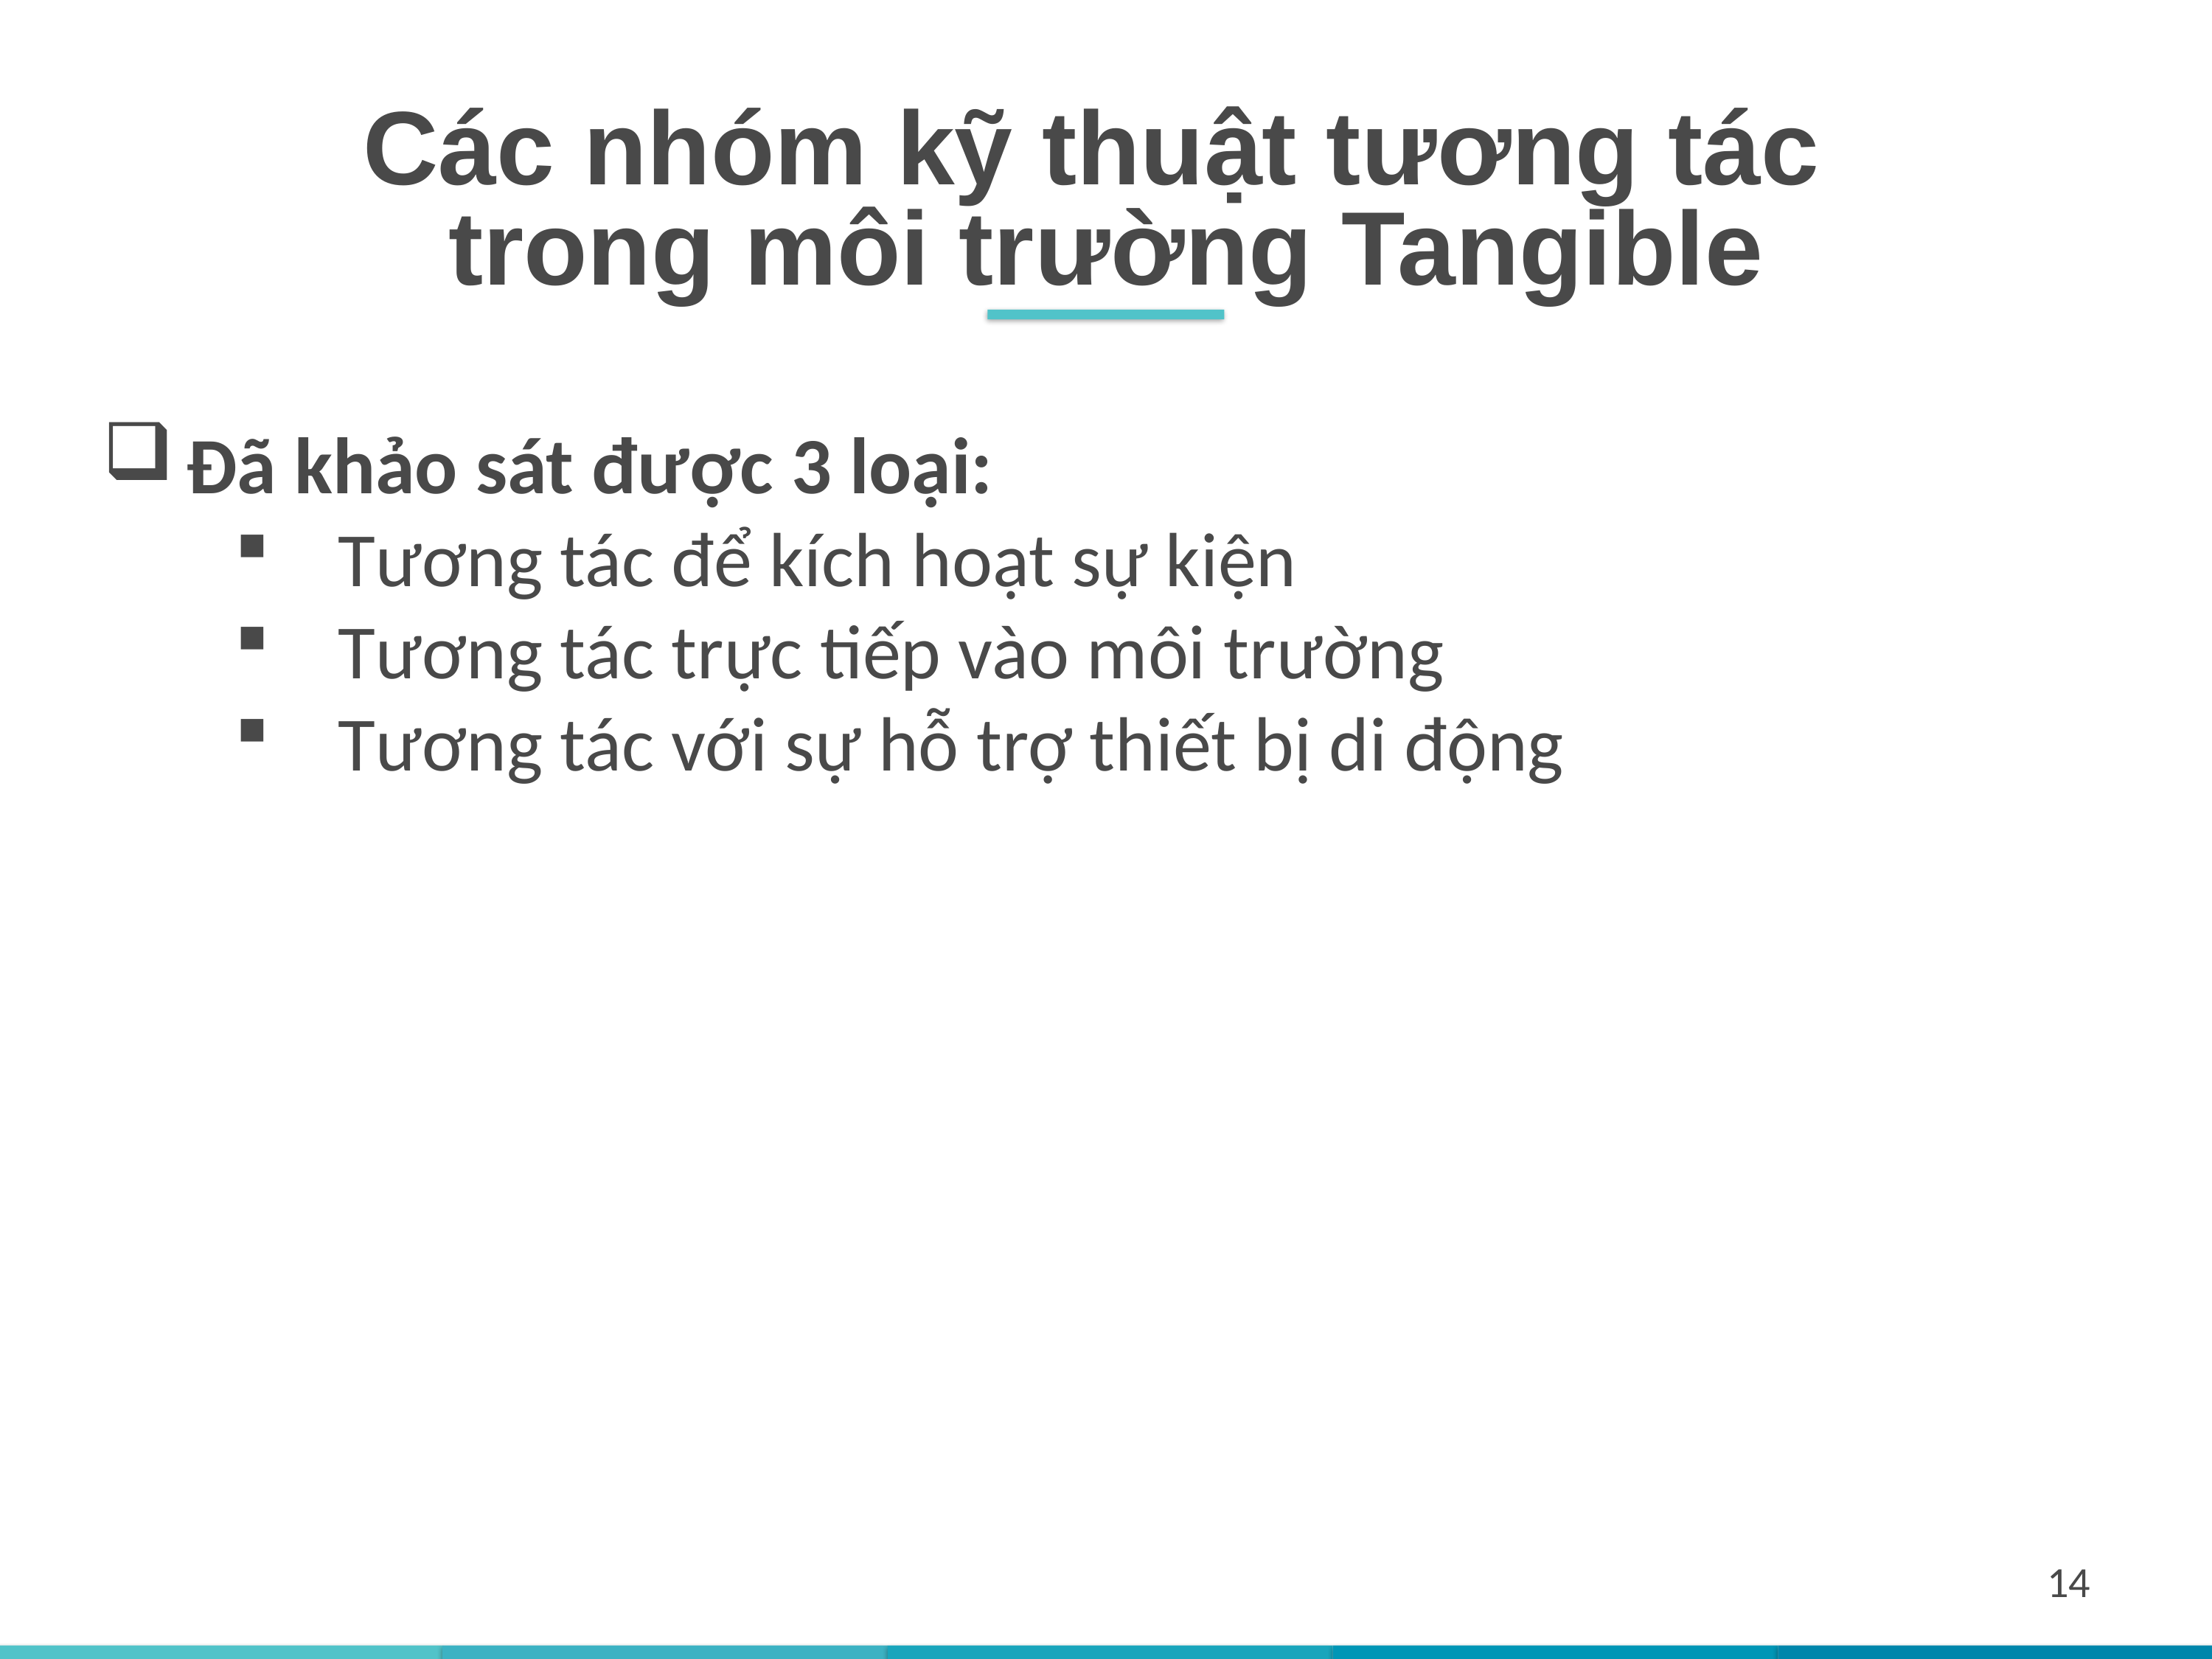

Các nhóm kỹ thuật tương tác
trong môi trường Tangible

Đã khảo sát được 3 loại:
Tương tác để kích hoạt sự kiện
Tương tác trực tiếp vào môi trường
Tương tác với sự hỗ trợ thiết bị di động

14